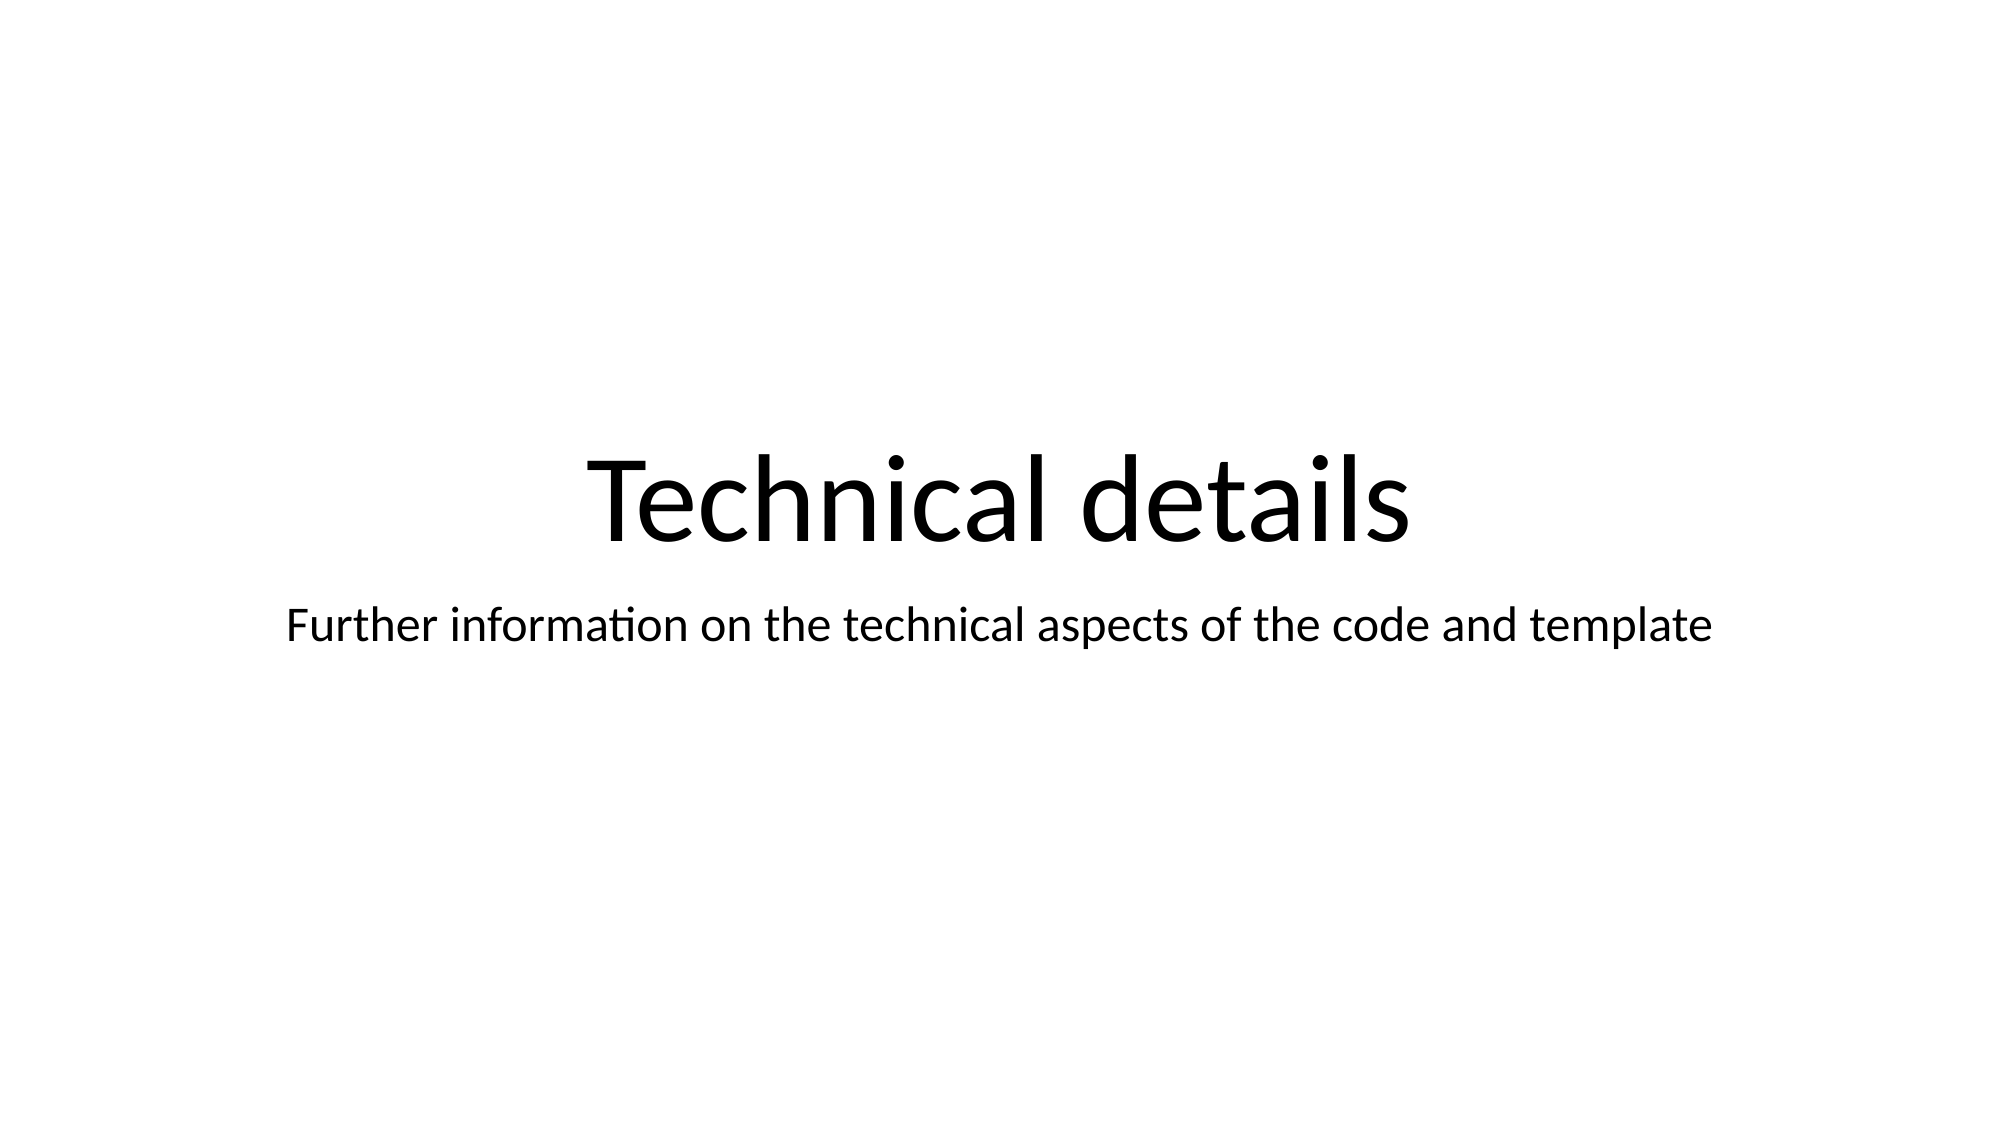

# Technical details
Further information on the technical aspects of the code and template